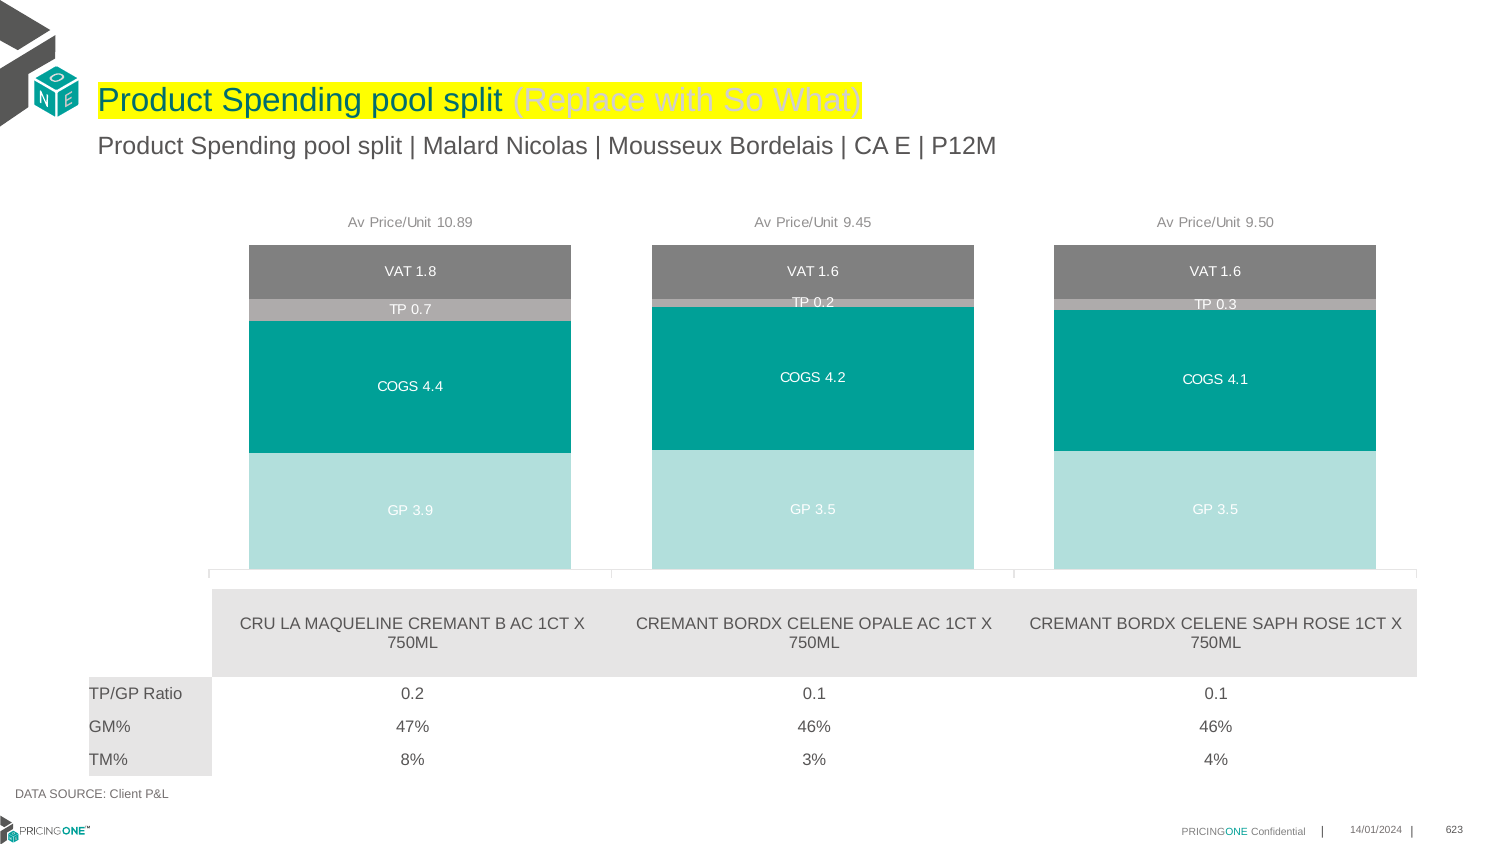

# Product Spending pool split (Replace with So What)
Product Spending pool split | Malard Nicolas | Mousseux Bordelais | CA E | P12M

### Chart

| Category | GP | COGS | TP | VAT |
|---|---|---|---|---|
| Av Price/Unit 10.89 | 3.89561702970297 | 4.44921108910891 | 0.7294293069306939 | 1.814851485148515 |
| Av Price/Unit 9.45 | 3.485175968992248 | 4.1575968992248065 | 0.22867416020671882 | 1.5742894056847538 |
| Av Price/Unit 9.50 | 3.475462162162162 | 4.119999999999999 | 0.31895225225225143 | 1.5828828828828825 |
|  | CRU LA MAQUELINE CREMANT B AC 1CT X 750ML | CREMANT BORDX CELENE OPALE AC 1CT X 750ML | CREMANT BORDX CELENE SAPH ROSE 1CT X 750ML |
| --- | --- | --- | --- |
| TP/GP Ratio | 0.2 | 0.1 | 0.1 |
| GM% | 47% | 46% | 46% |
| TM% | 8% | 3% | 4% |
DATA SOURCE: Client P&L

14/01/2024
623